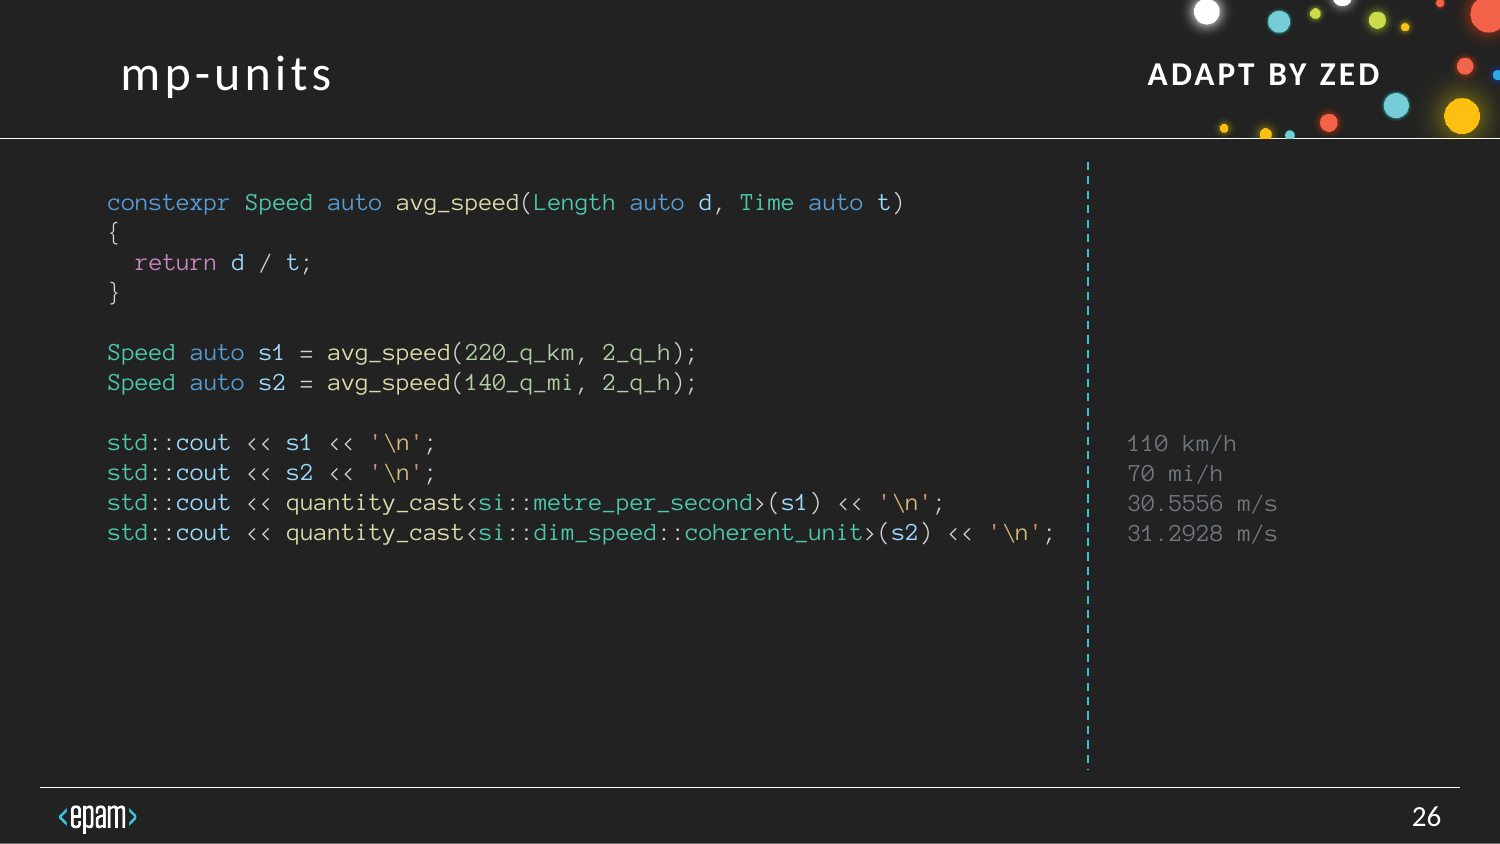

mp-units
constexpr Speed auto avg_speed(Length auto d, Time auto t)
{
  return d / t;
}

Speed auto s1 = avg_speed(220_q_km, 2_q_h);
Speed auto s2 = avg_speed(140_q_mi, 2_q_h);

std::cout << s1 << '\n';
std::cout << s2 << '\n';
std::cout << quantity_cast<si::metre_per_second>(s1) << '\n';
std::cout << quantity_cast<si::dim_speed::coherent_unit>(s2) << '\n';
110 km/h
70 mi/h
30.5556 m/s
31.2928 m/s
26